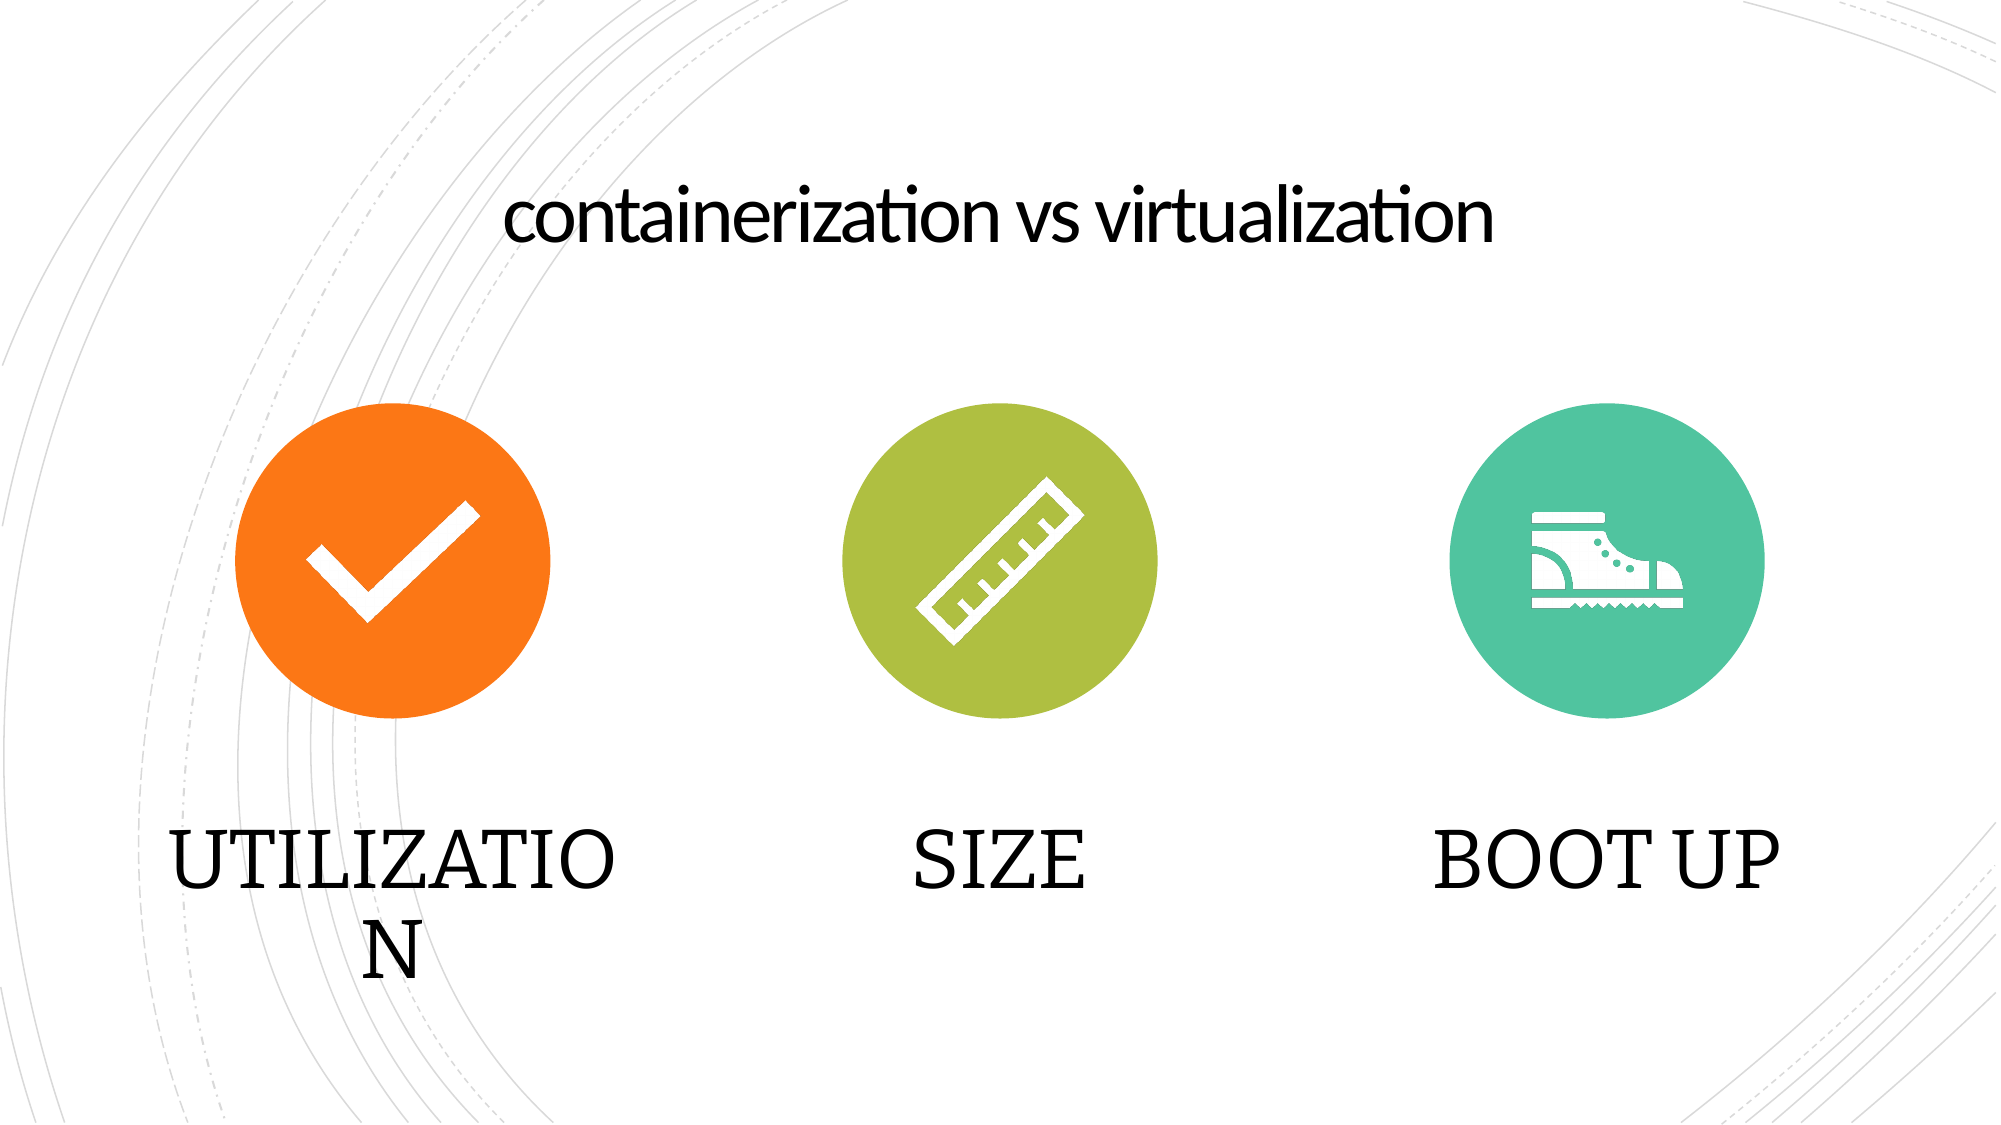

# containerization vs virtualization

Utilization
Size
Boot up